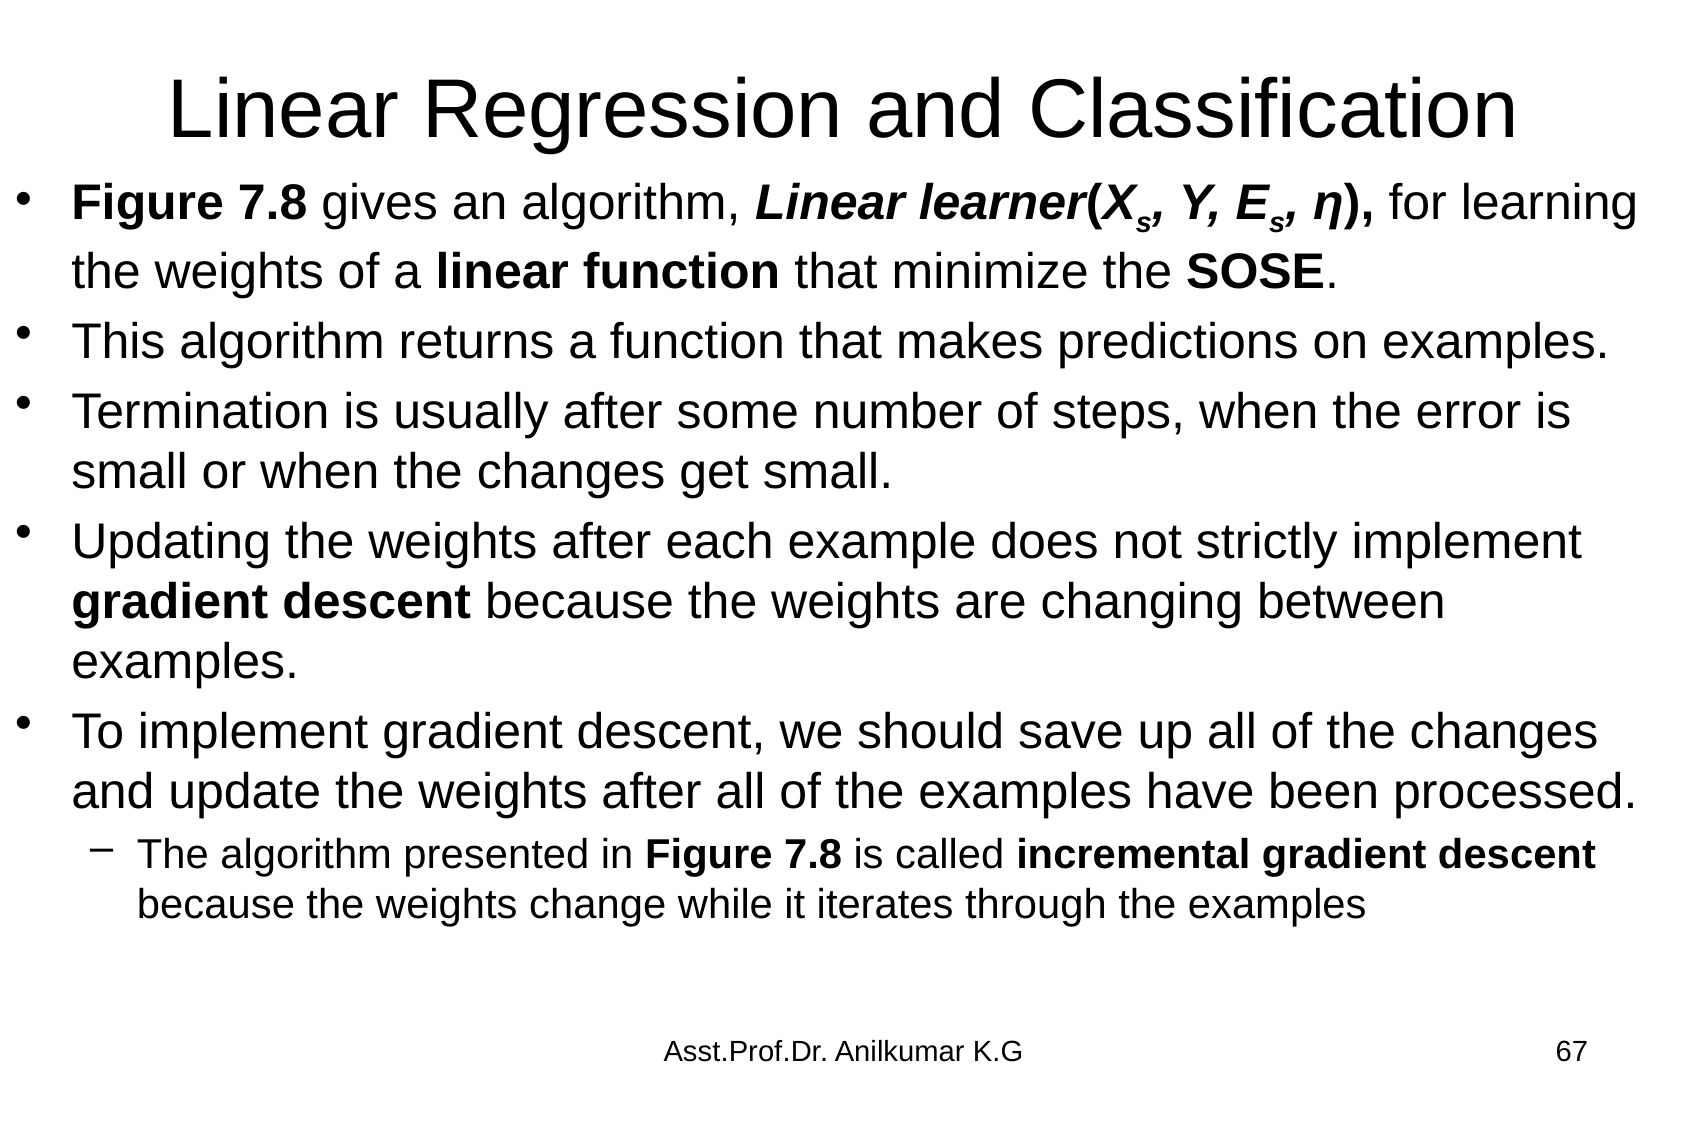

# Linear Regression and Classification
Figure 7.8 gives an algorithm, Linear learner(Xs, Y, Es, η), for learning the weights of a linear function that minimize the SOSE.
This algorithm returns a function that makes predictions on examples.
Termination is usually after some number of steps, when the error is small or when the changes get small.
Updating the weights after each example does not strictly implement gradient descent because the weights are changing between examples.
To implement gradient descent, we should save up all of the changes and update the weights after all of the examples have been processed.
The algorithm presented in Figure 7.8 is called incremental gradient descent because the weights change while it iterates through the examples
Asst.Prof.Dr. Anilkumar K.G
67